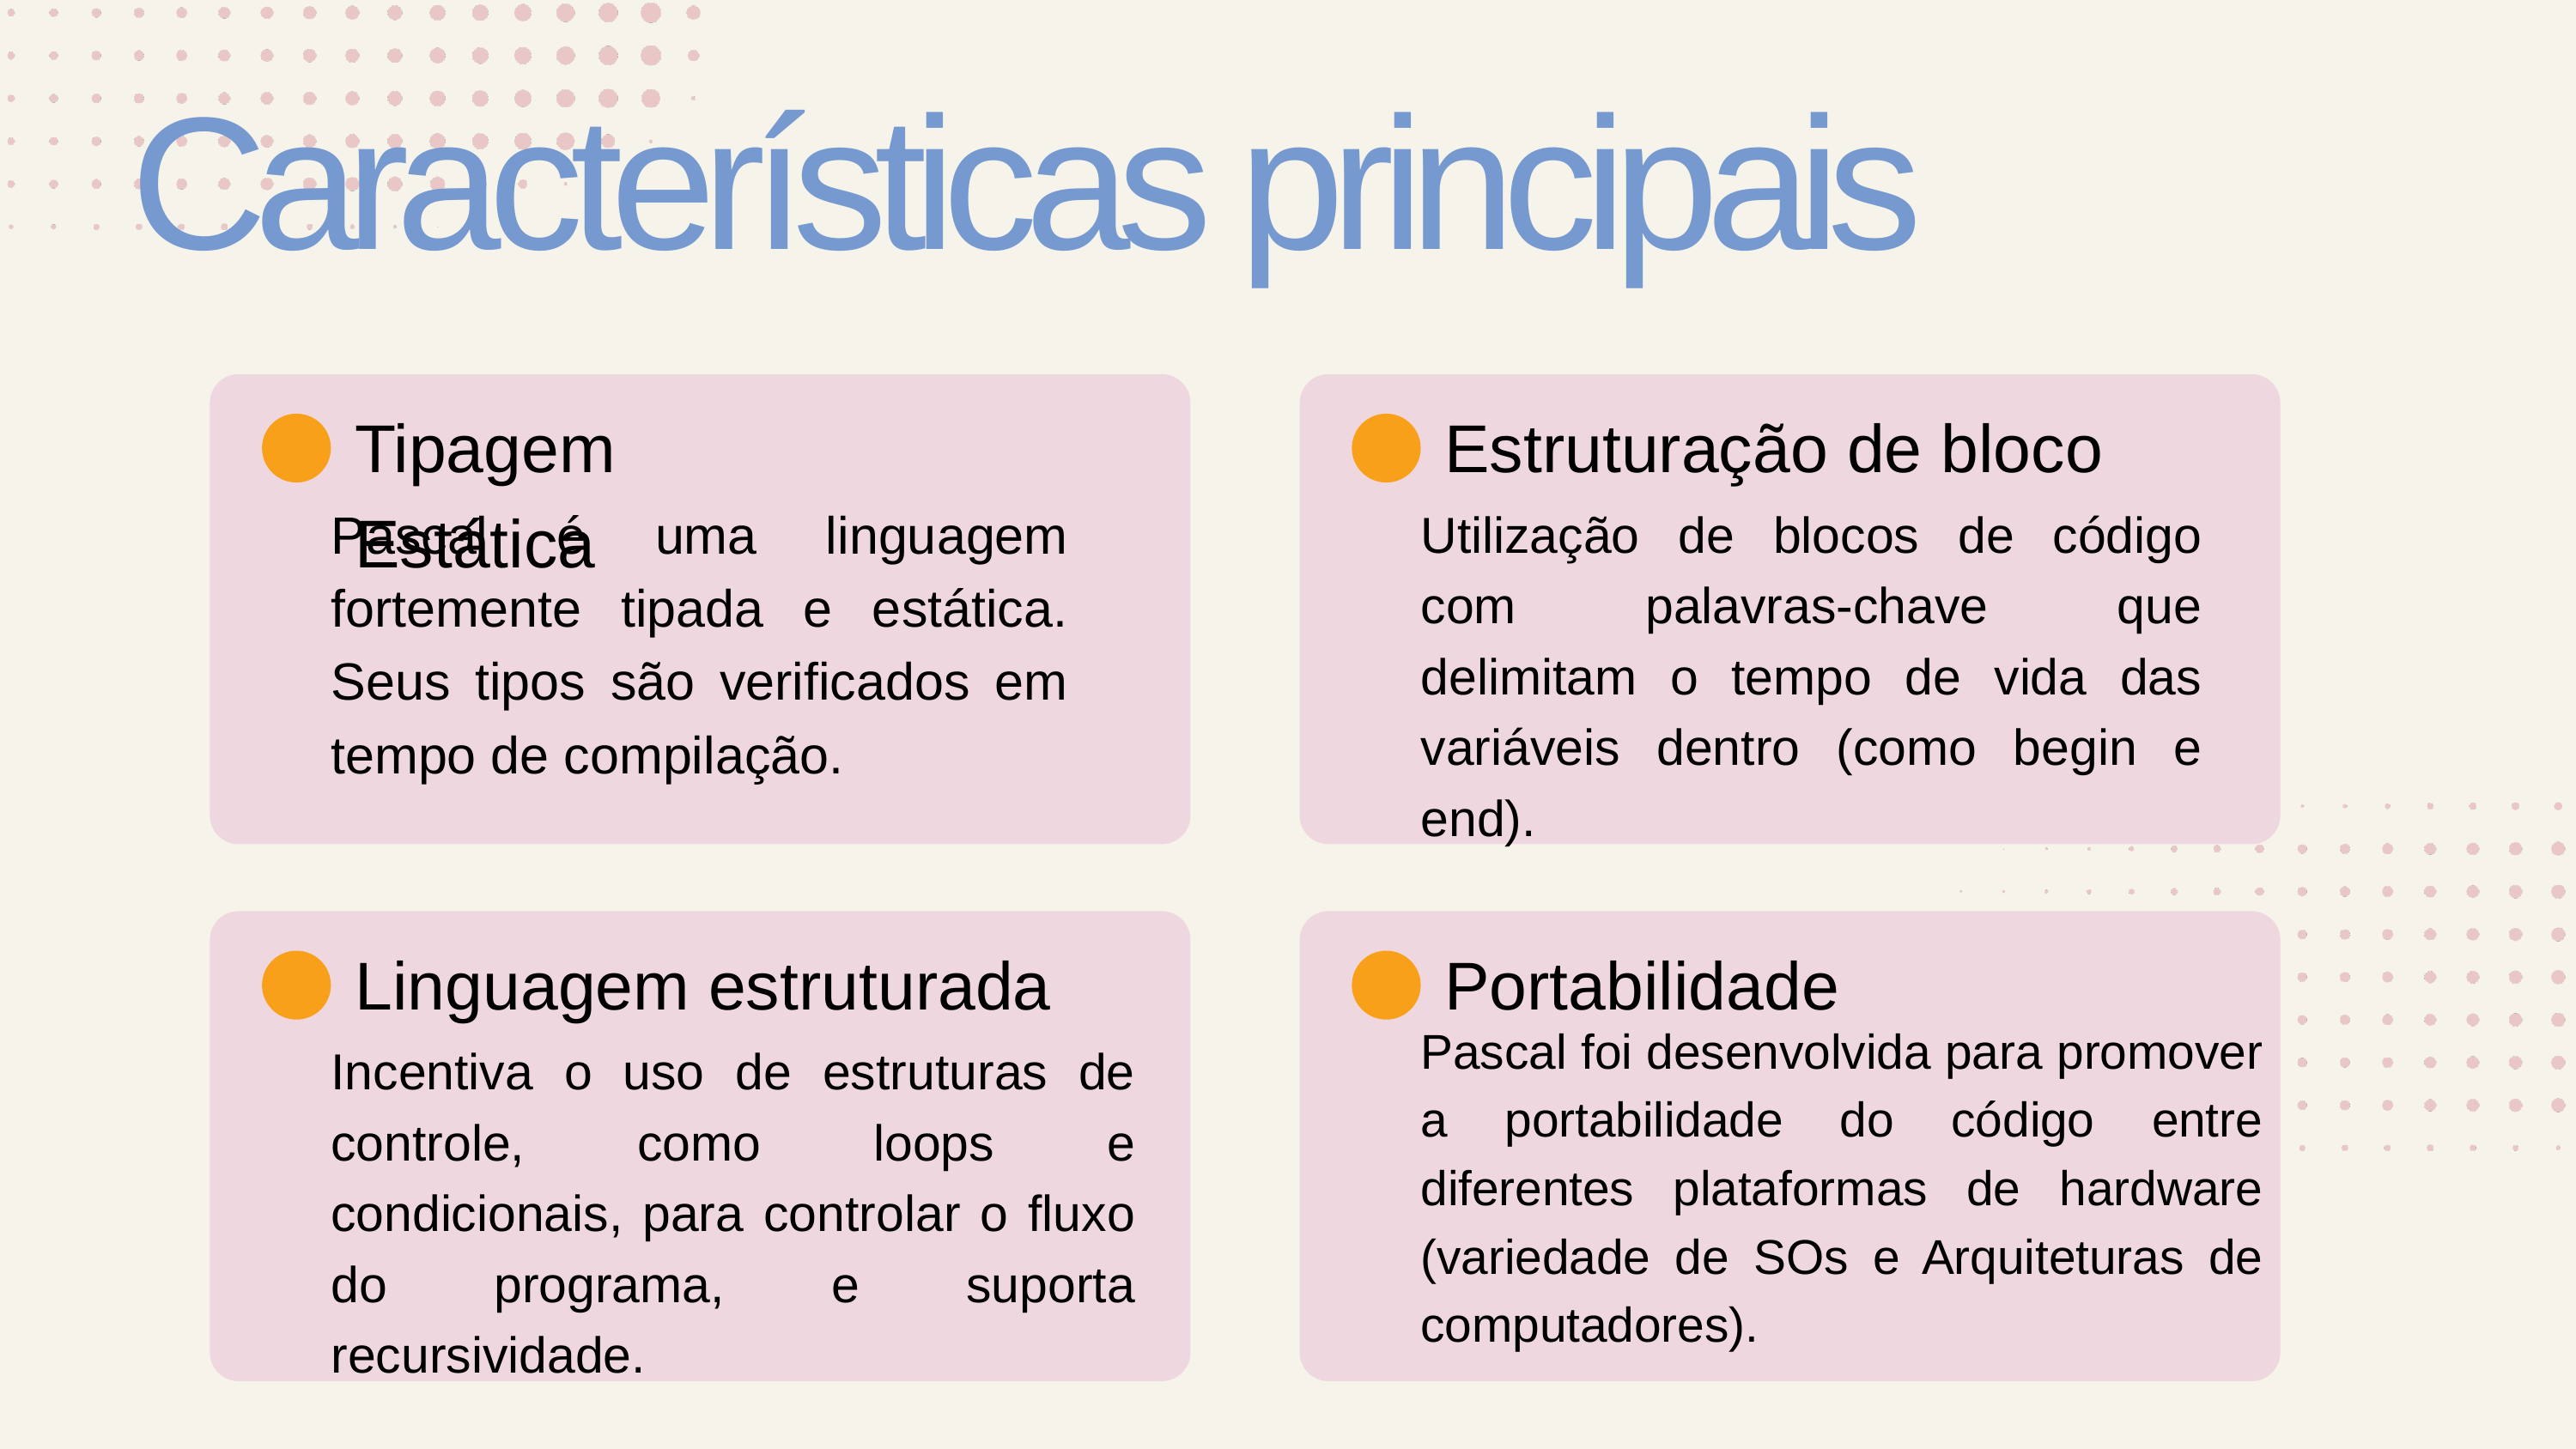

Características principais

Tipagem Estática
Estruturação de bloco

Pascal é uma linguagem fortemente tipada e estática. Seus tipos são verificados em tempo de compilação.
Utilização de blocos de código com palavras-chave que delimitam o tempo de vida das variáveis dentro (como begin e end).

Linguagem estruturada
Portabilidade

Pascal foi desenvolvida para promover a portabilidade do código entre diferentes plataformas de hardware (variedade de SOs e Arquiteturas de computadores).
Incentiva o uso de estruturas de controle, como loops e condicionais, para controlar o fluxo do programa, e suporta recursividade.